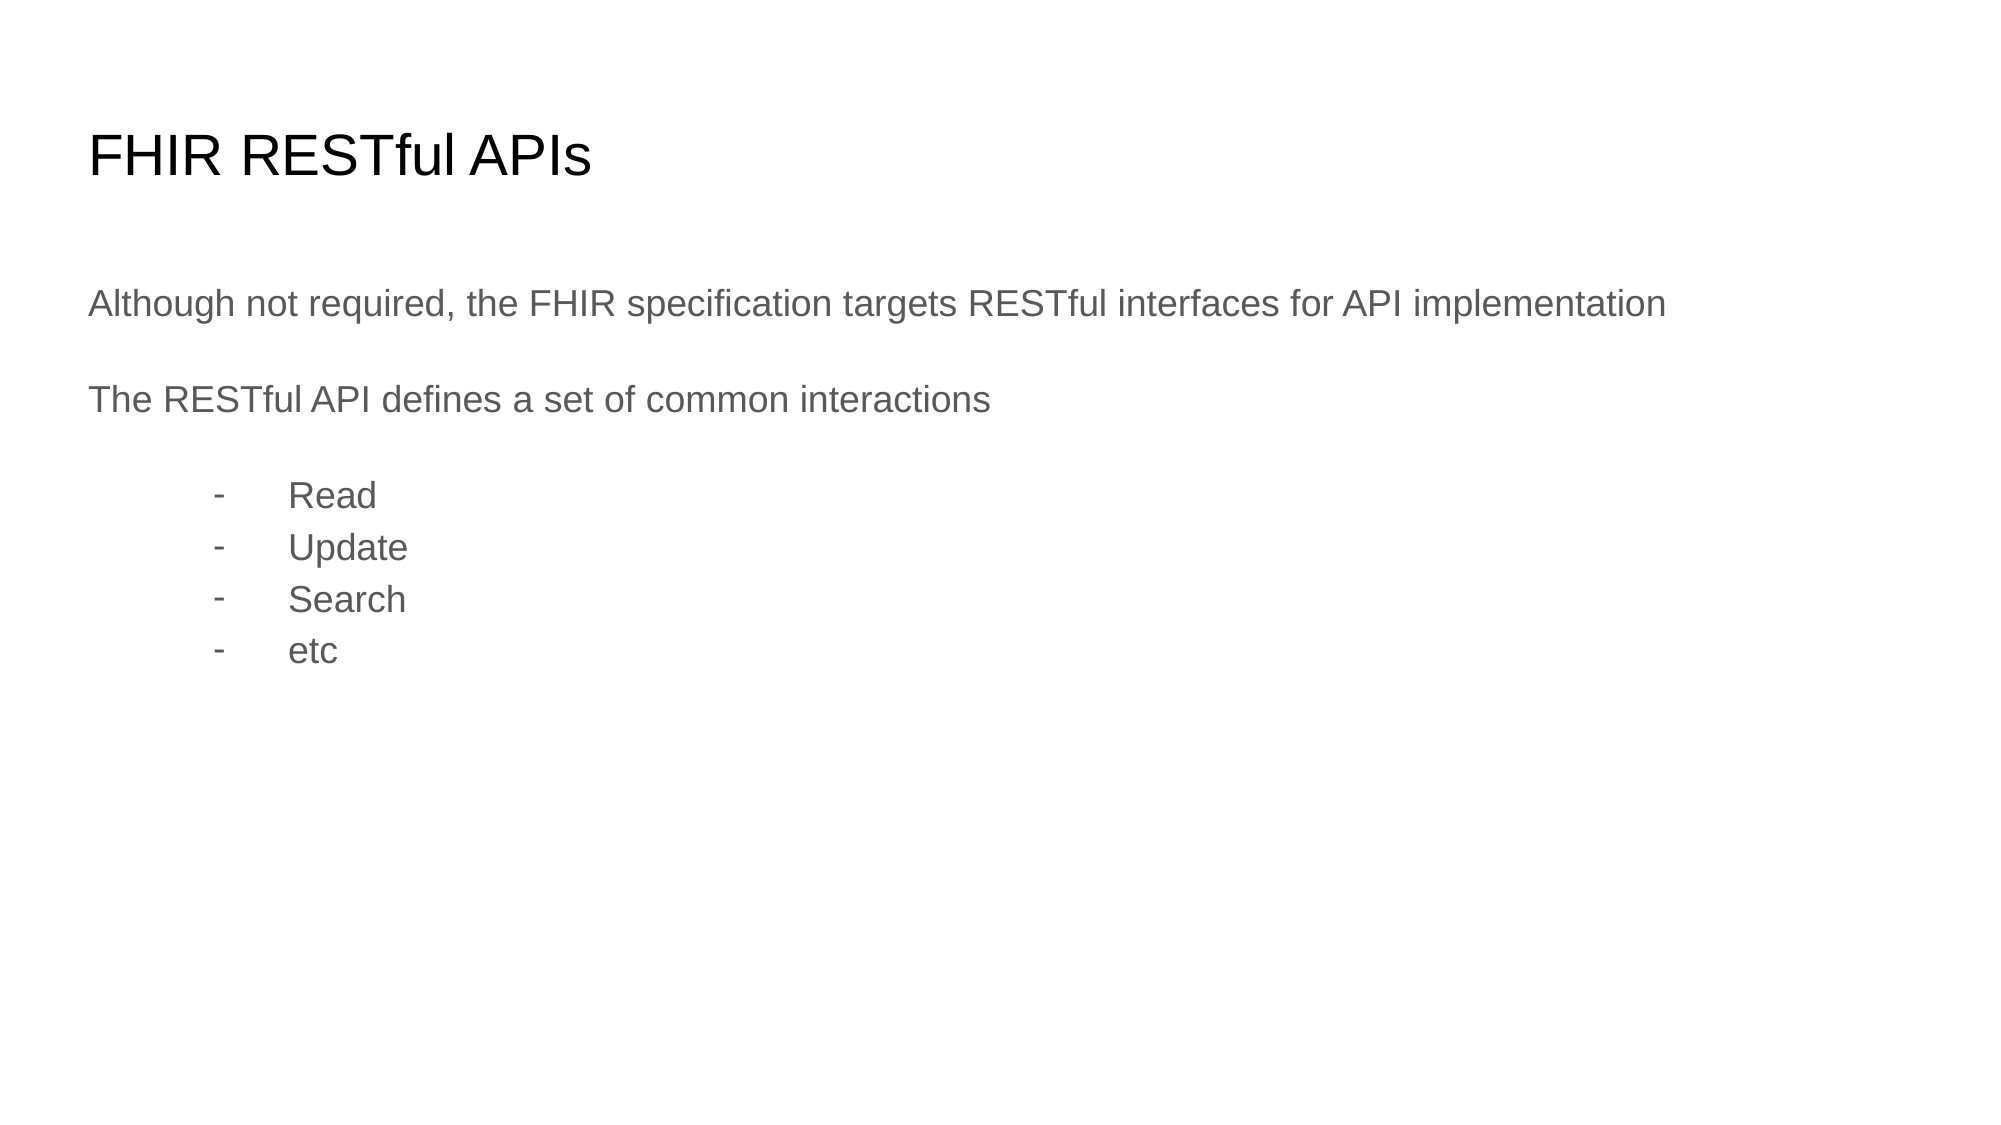

# FHIR RESTful APIs
Although not required, the FHIR specification targets RESTful interfaces for API implementation
The RESTful API defines a set of common interactions
Read
Update
Search
etc